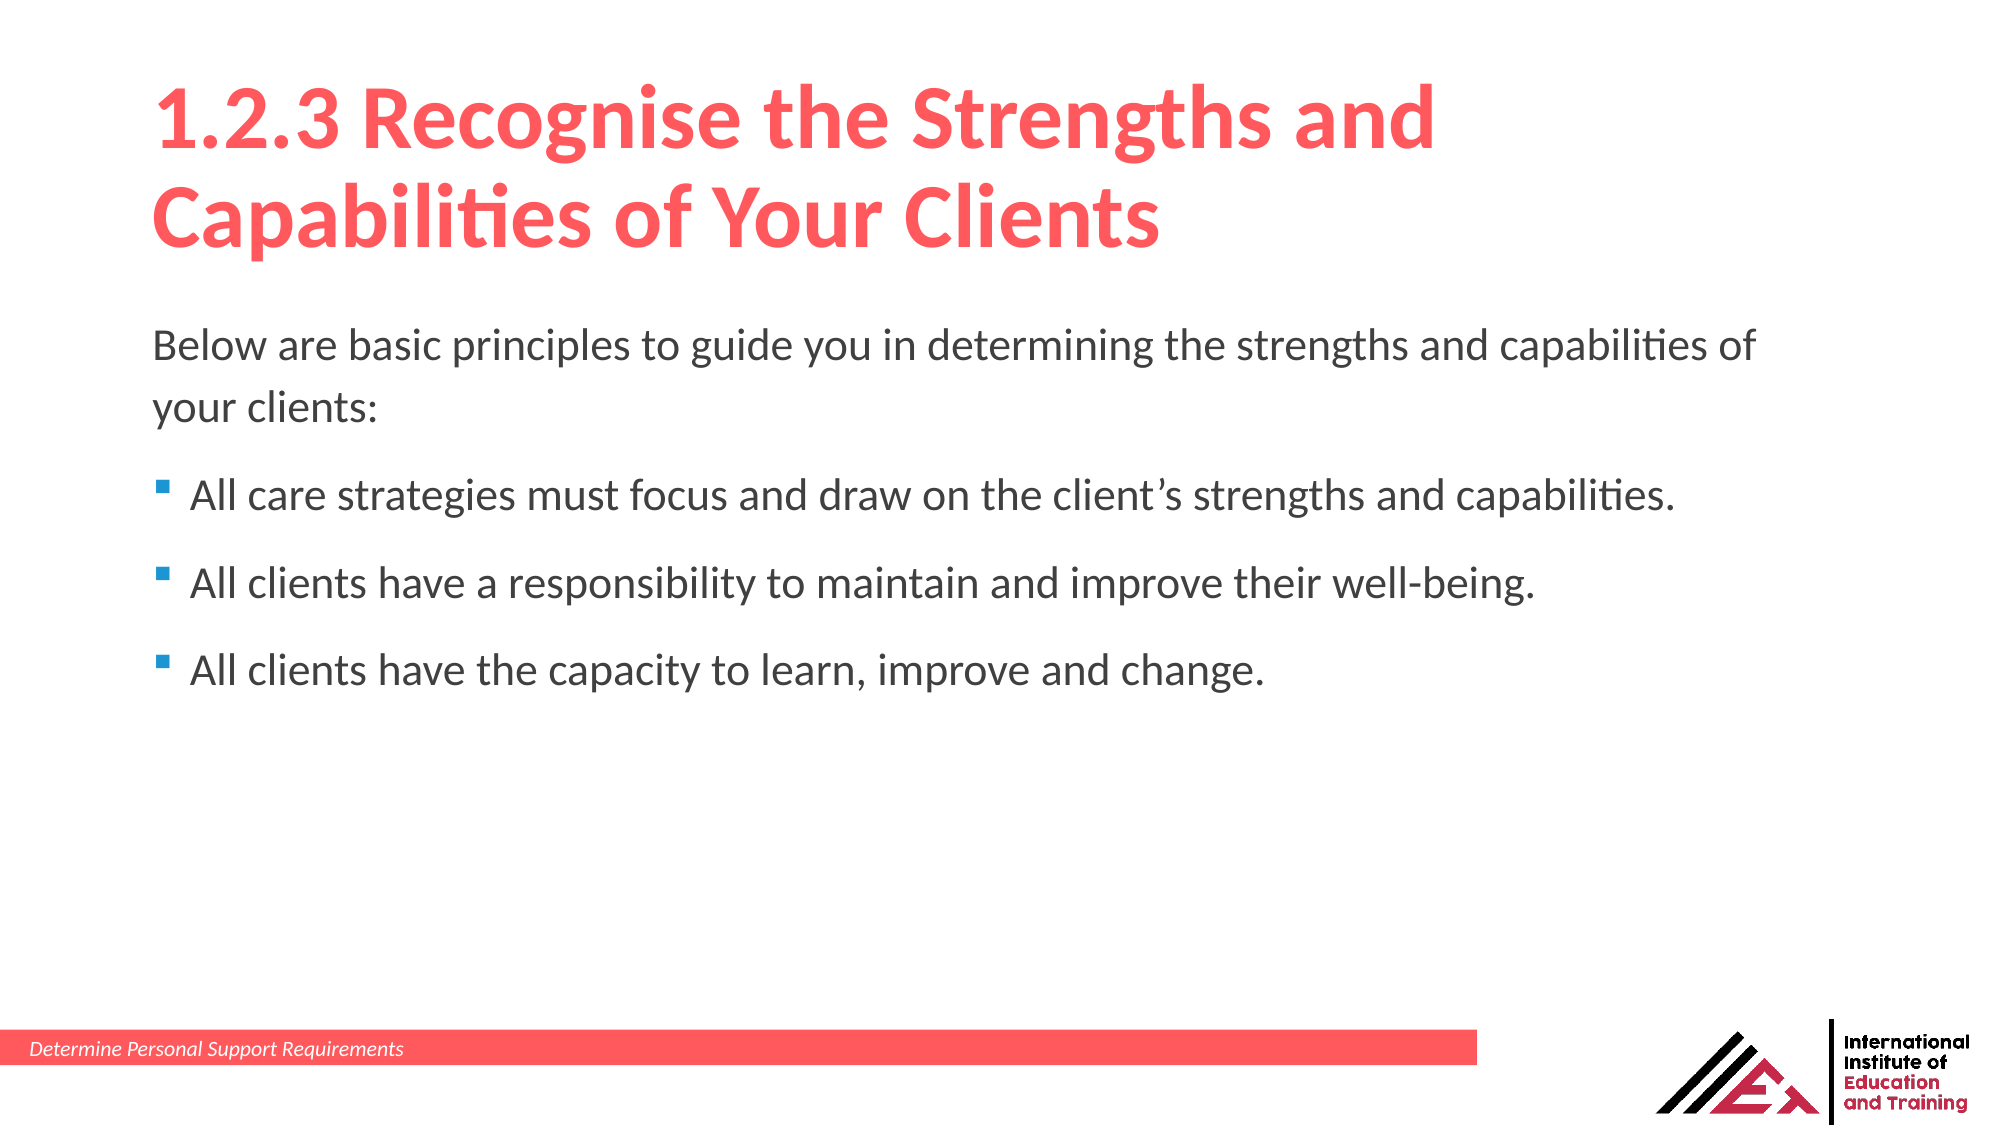

# 1.2.3 Recognise the Strengths and Capabilities of Your Clients
Below are basic principles to guide you in determining the strengths and capabilities of your clients:
All care strategies must focus and draw on the client’s strengths and capabilities.
All clients have a responsibility to maintain and improve their well-being.
All clients have the capacity to learn, improve and change.
Determine Personal Support Requirements